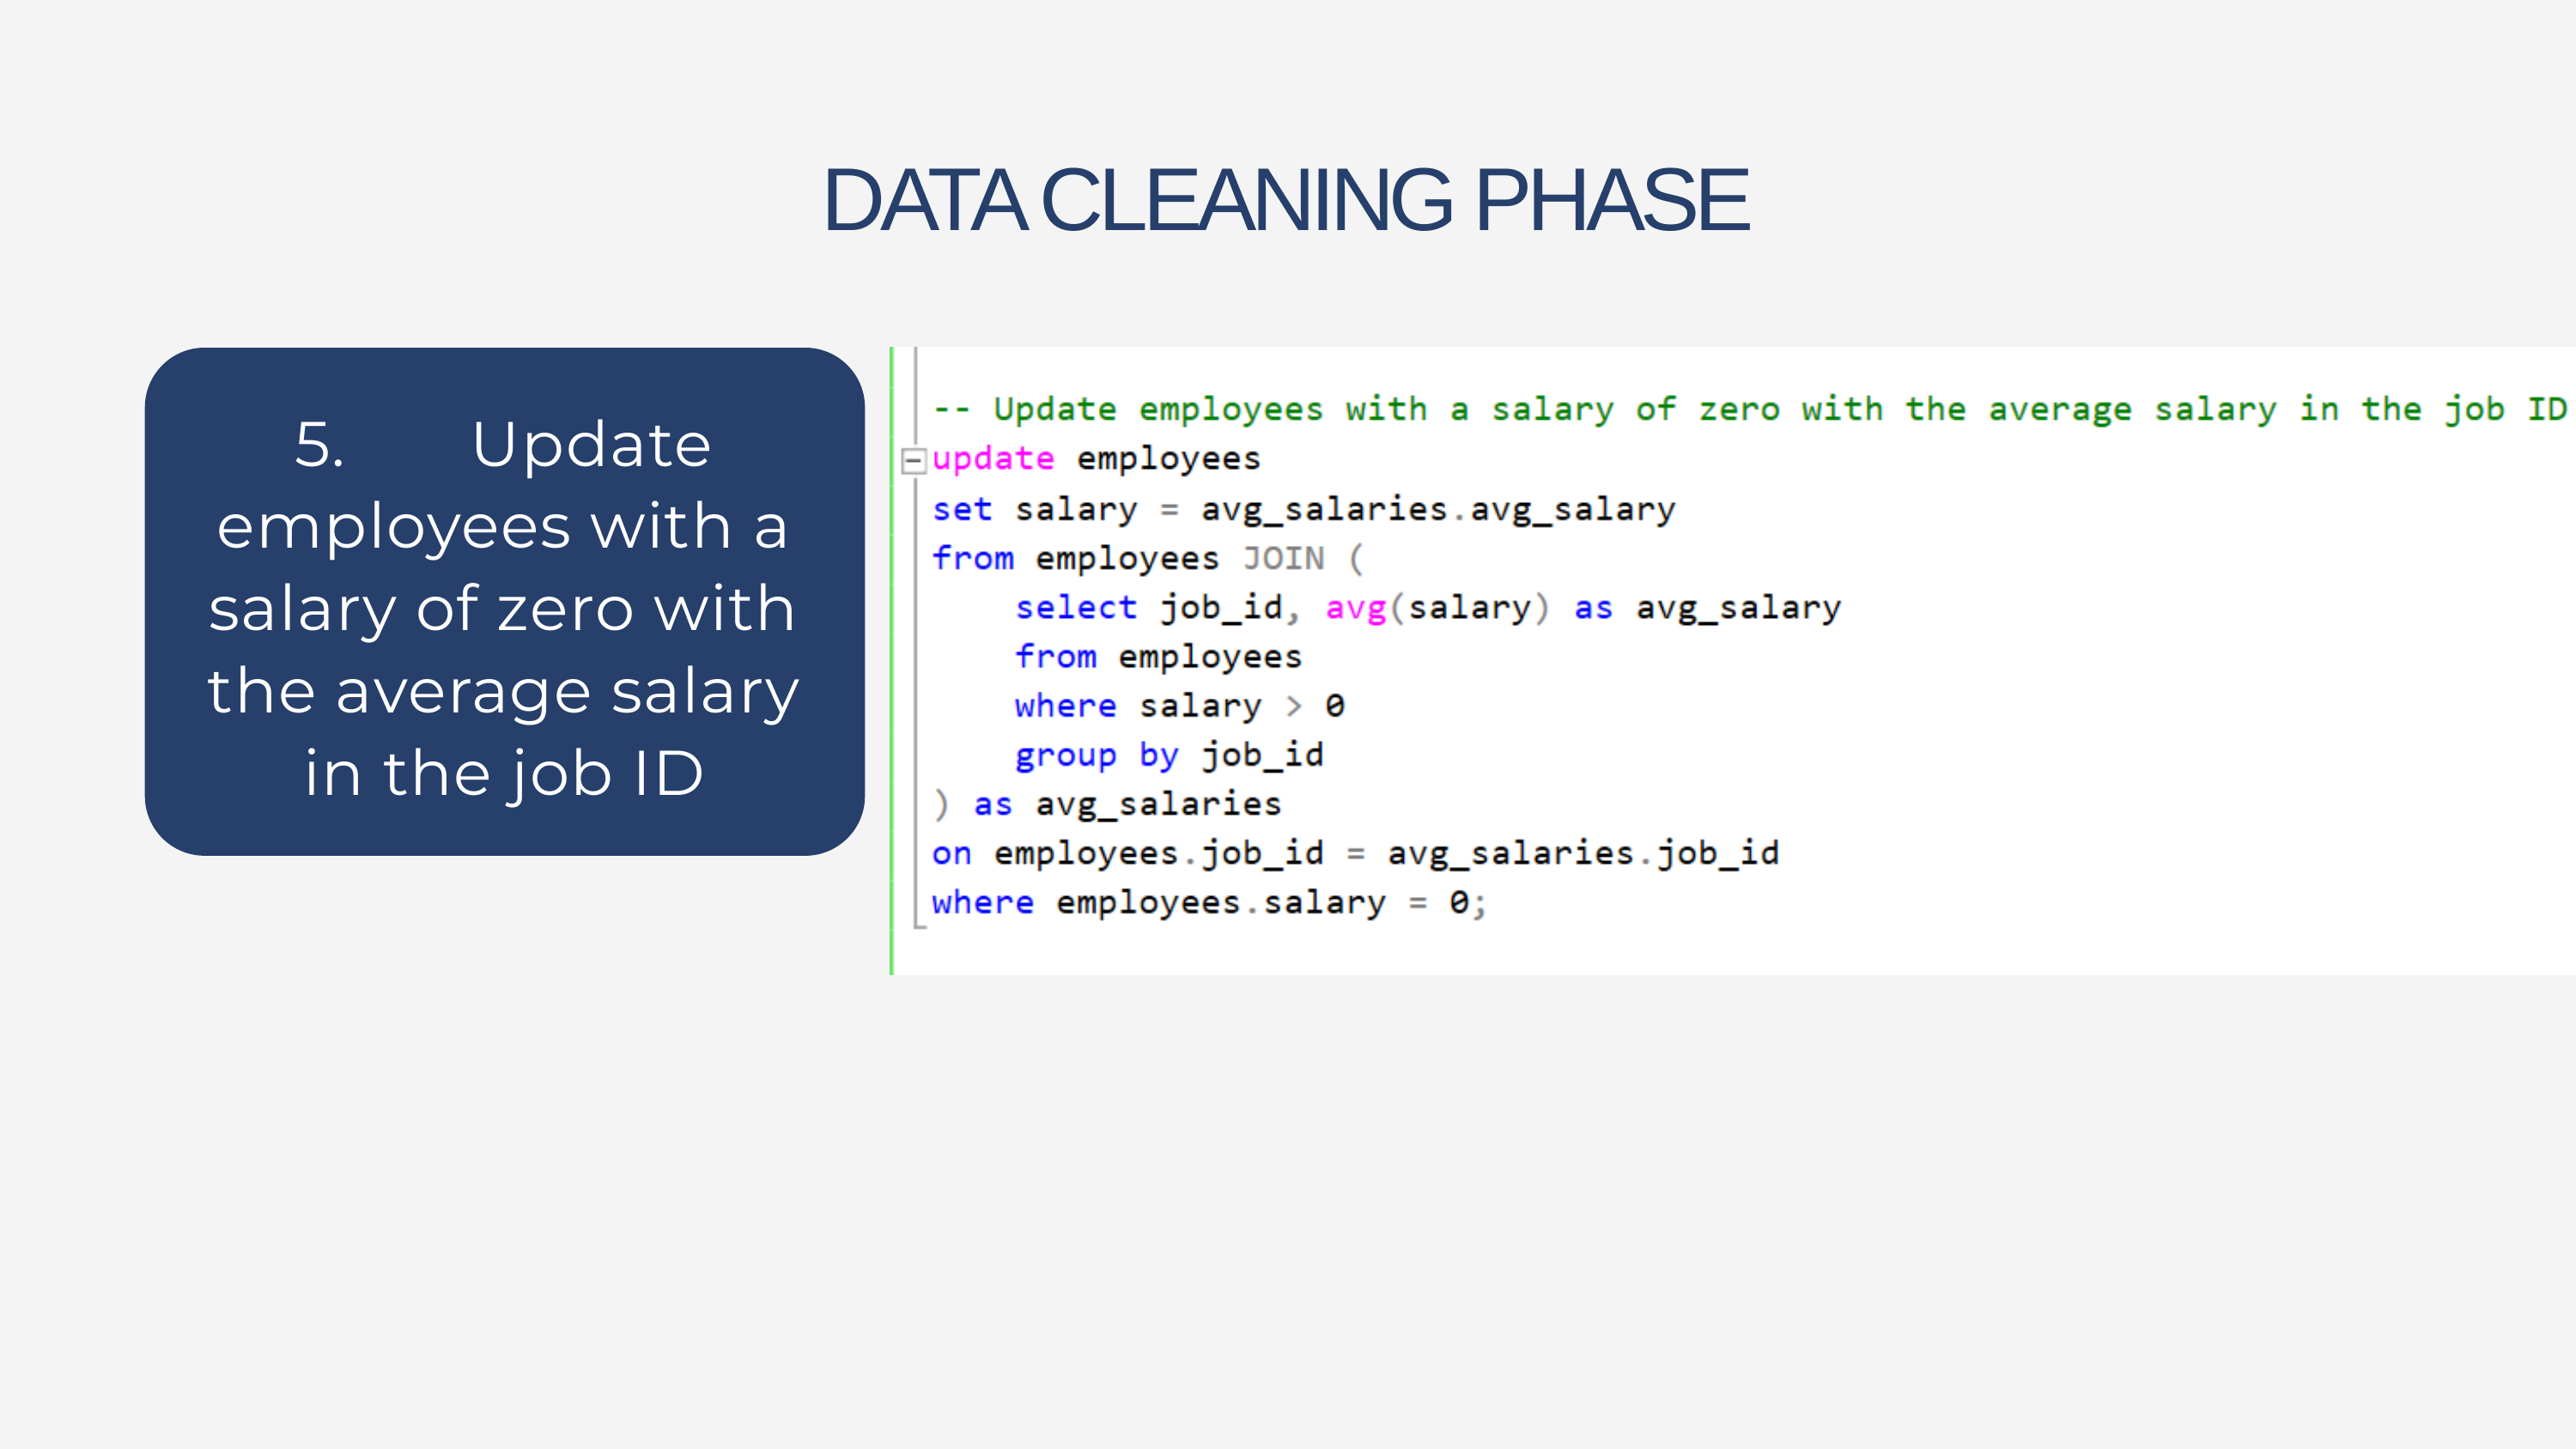

DATA CLEANING PHASE

5.       Update employees with a salary of zero with the average salary in the job ID